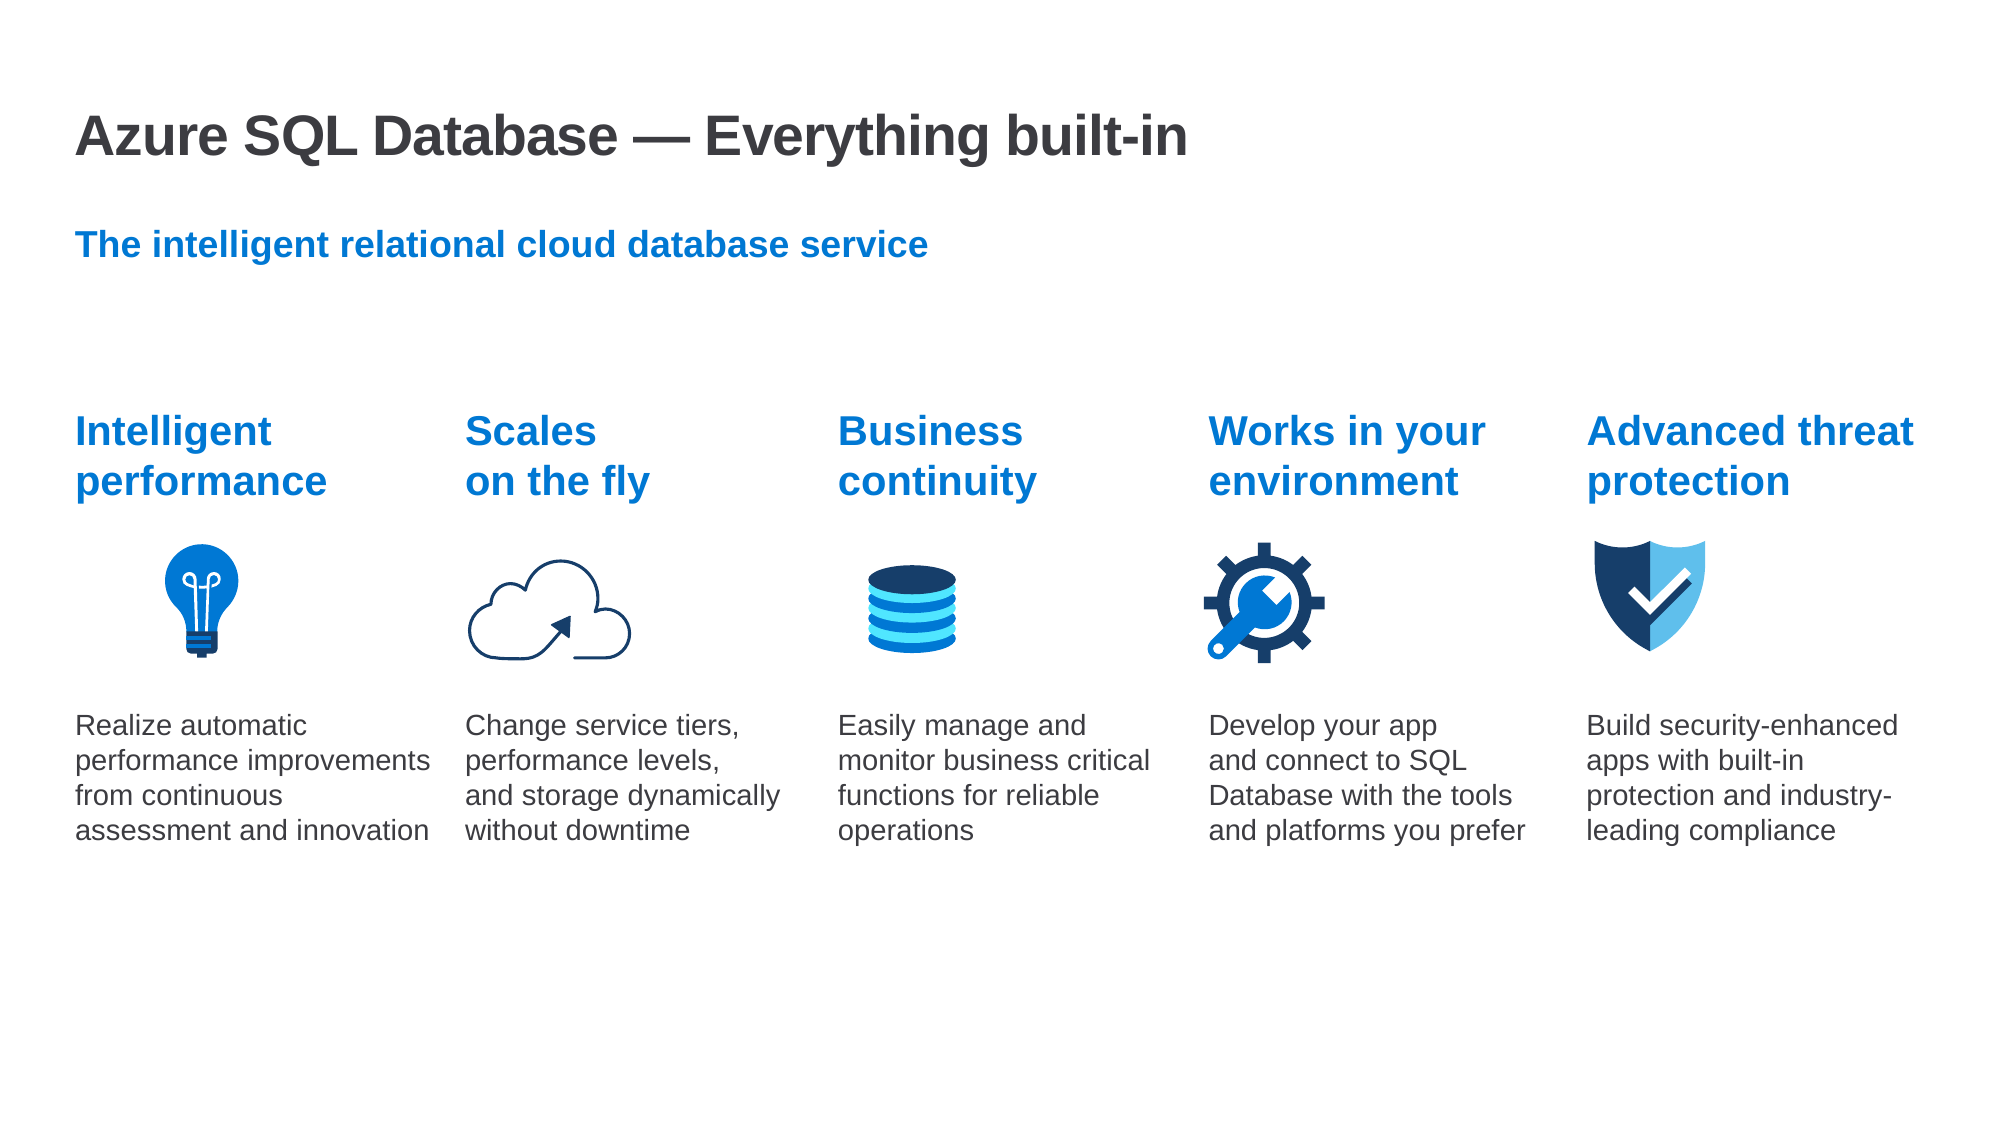

# Azure SQL Database — Everything built-in
The intelligent relational cloud database service
Intelligent performance
Scales
on the fly
Works in your environment
Advanced threat protection
Business continuity

Realize automatic performance improvements from continuous assessment and innovation
Change service tiers, performance levels,
and storage dynamically without downtime
Easily manage and
monitor business critical functions for reliable operations
Develop your app
and connect to SQL Database with the tools and platforms you prefer
Build security-enhanced apps with built-in protection and industry-leading compliance